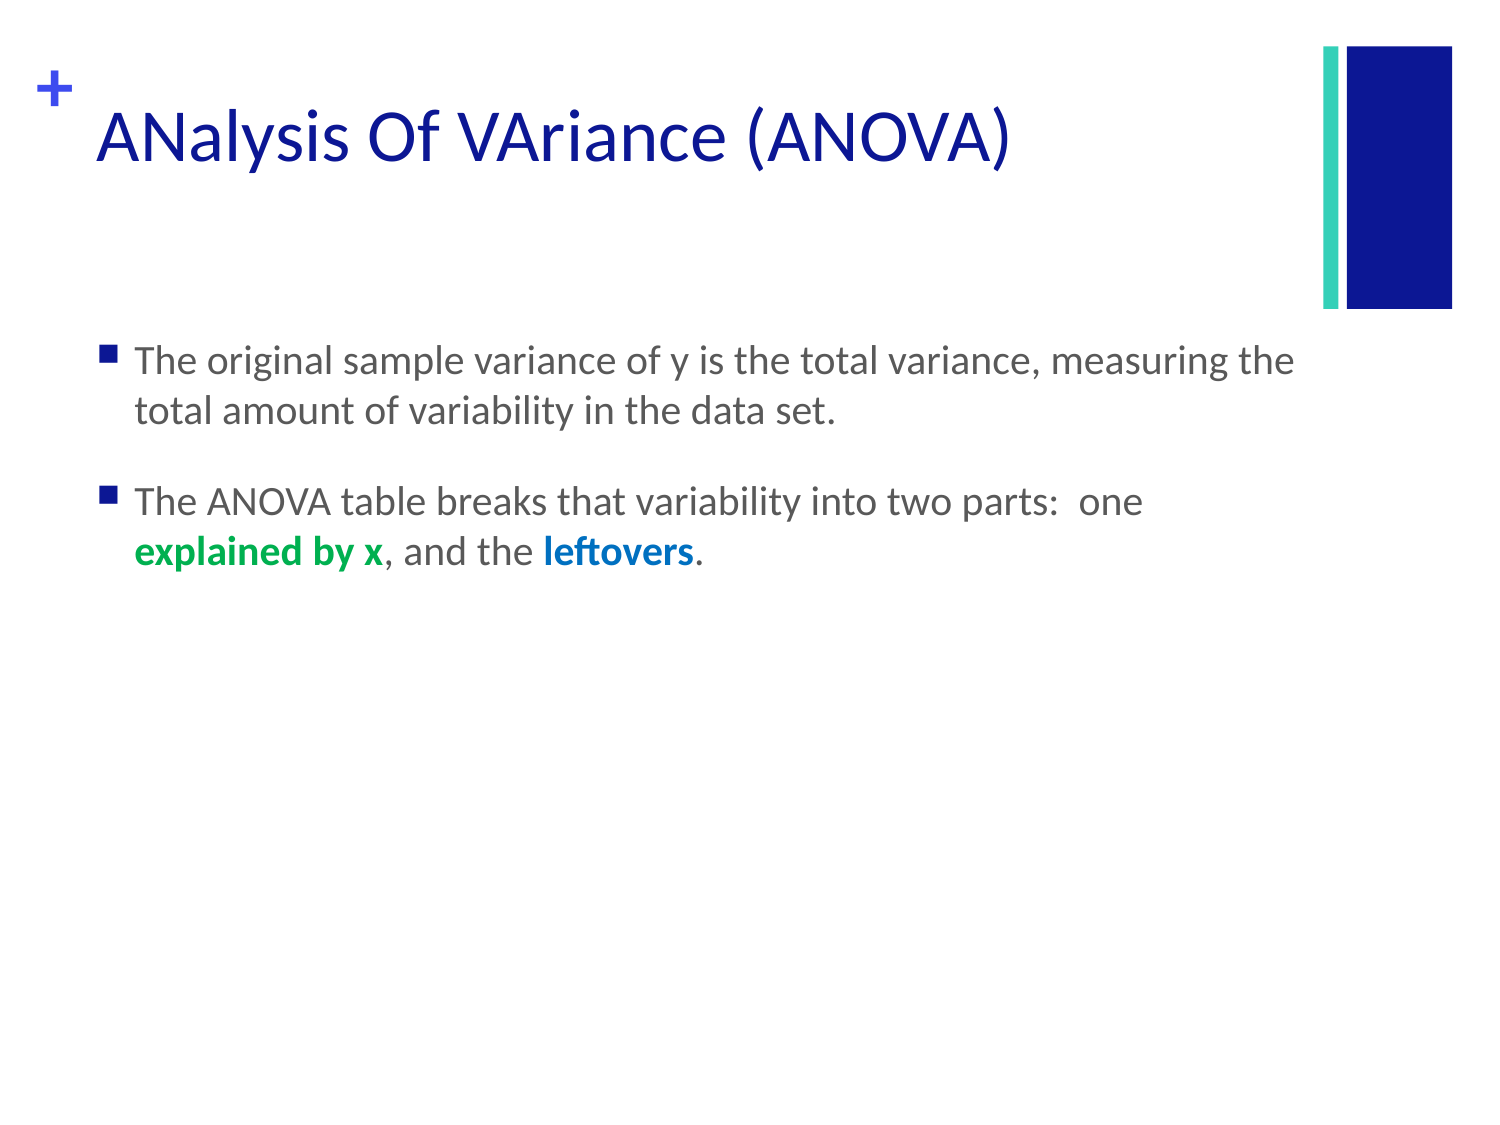

# ANalysis Of VAriance (ANOVA)
The original sample variance of y is the total variance, measuring the total amount of variability in the data set.
The ANOVA table breaks that variability into two parts:  one explained by x, and the leftovers.